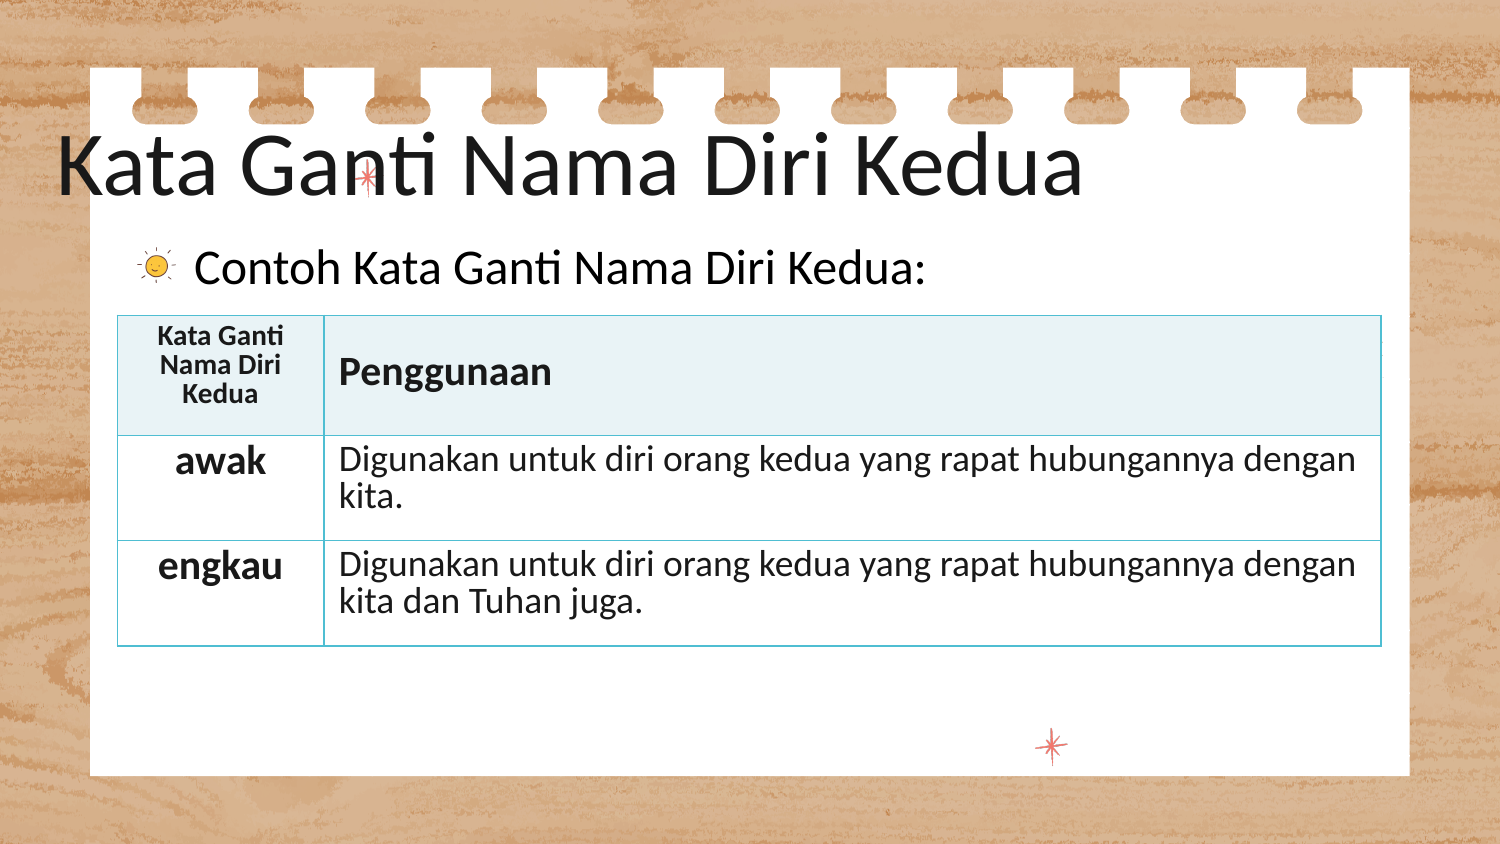

# Kata Ganti Nama Diri Kedua
Contoh Kata Ganti Nama Diri Kedua:
| Kata Ganti Nama Diri Kedua | Penggunaan |
| --- | --- |
| awak | Digunakan untuk diri orang kedua yang rapat hubungannya dengan kita. |
| engkau | Digunakan untuk diri orang kedua yang rapat hubungannya dengan kita dan Tuhan juga. |